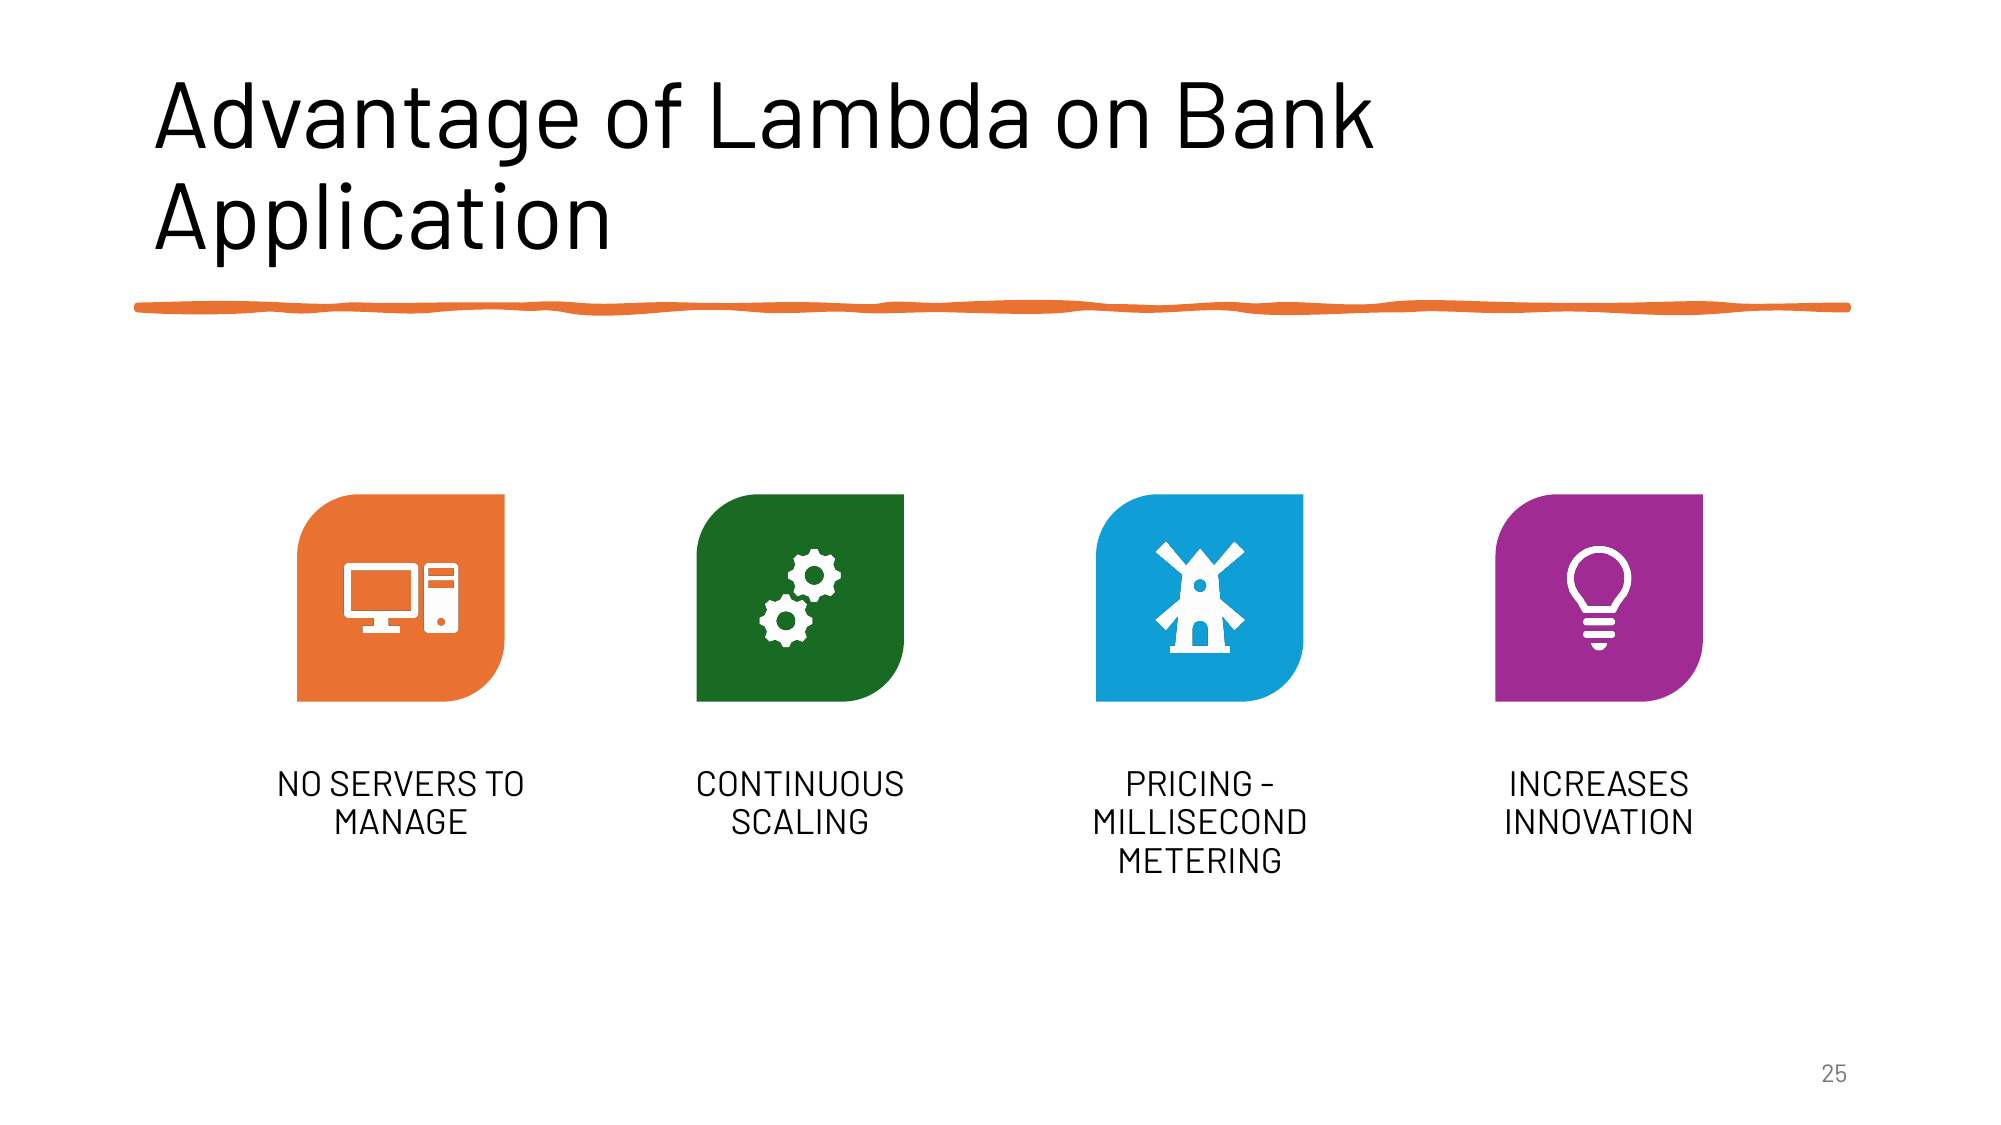

# Advantage of Lambda on Bank Application

No servers to Manage
Continuous Scaling
Pricing - Millisecond metering
Increases Innovation
25